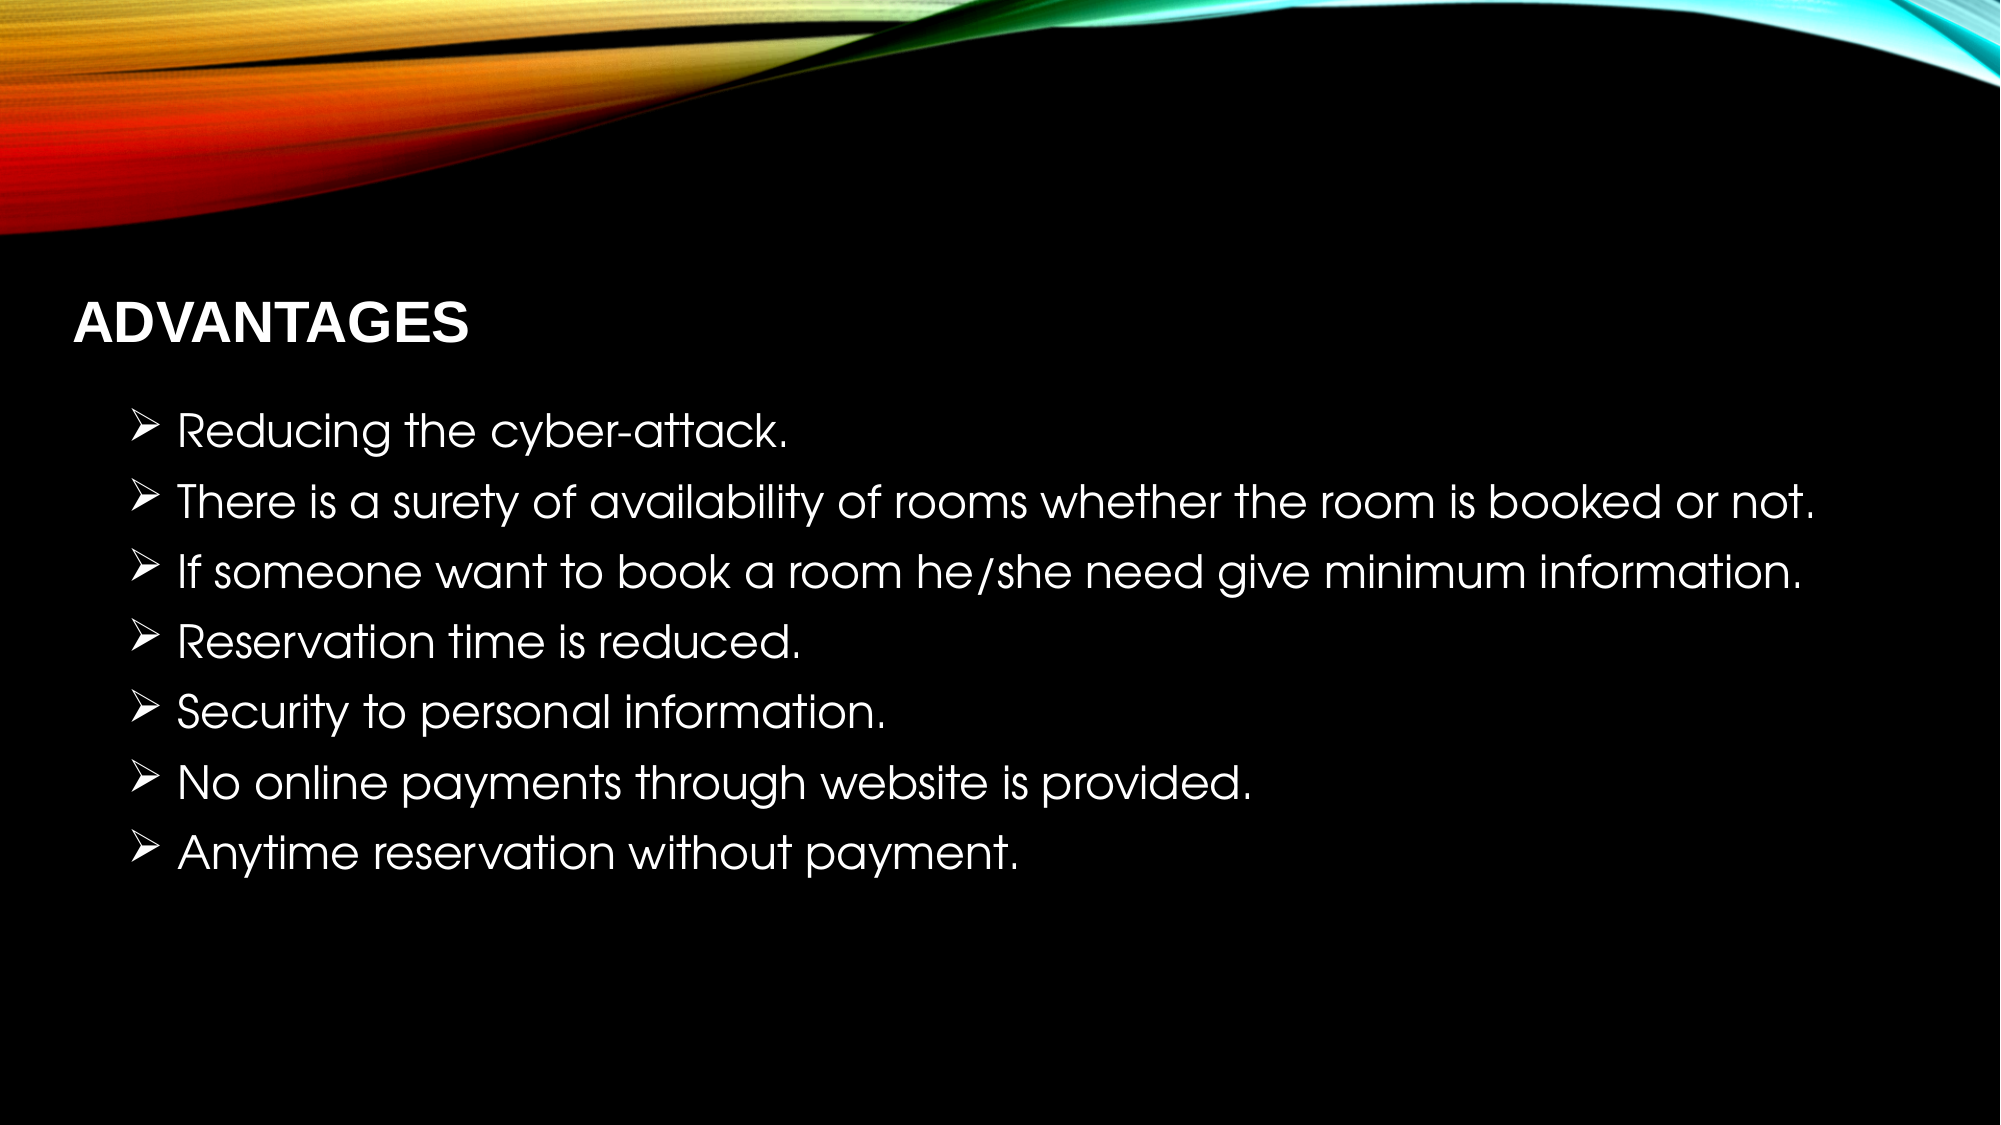

# Advantages
 Reducing the cyber-attack.
 There is a surety of availability of rooms whether the room is booked or not.
 If someone want to book a room he/she need give minimum information.
 Reservation time is reduced.
 Security to personal information.
 No online payments through website is provided.
 Anytime reservation without payment.